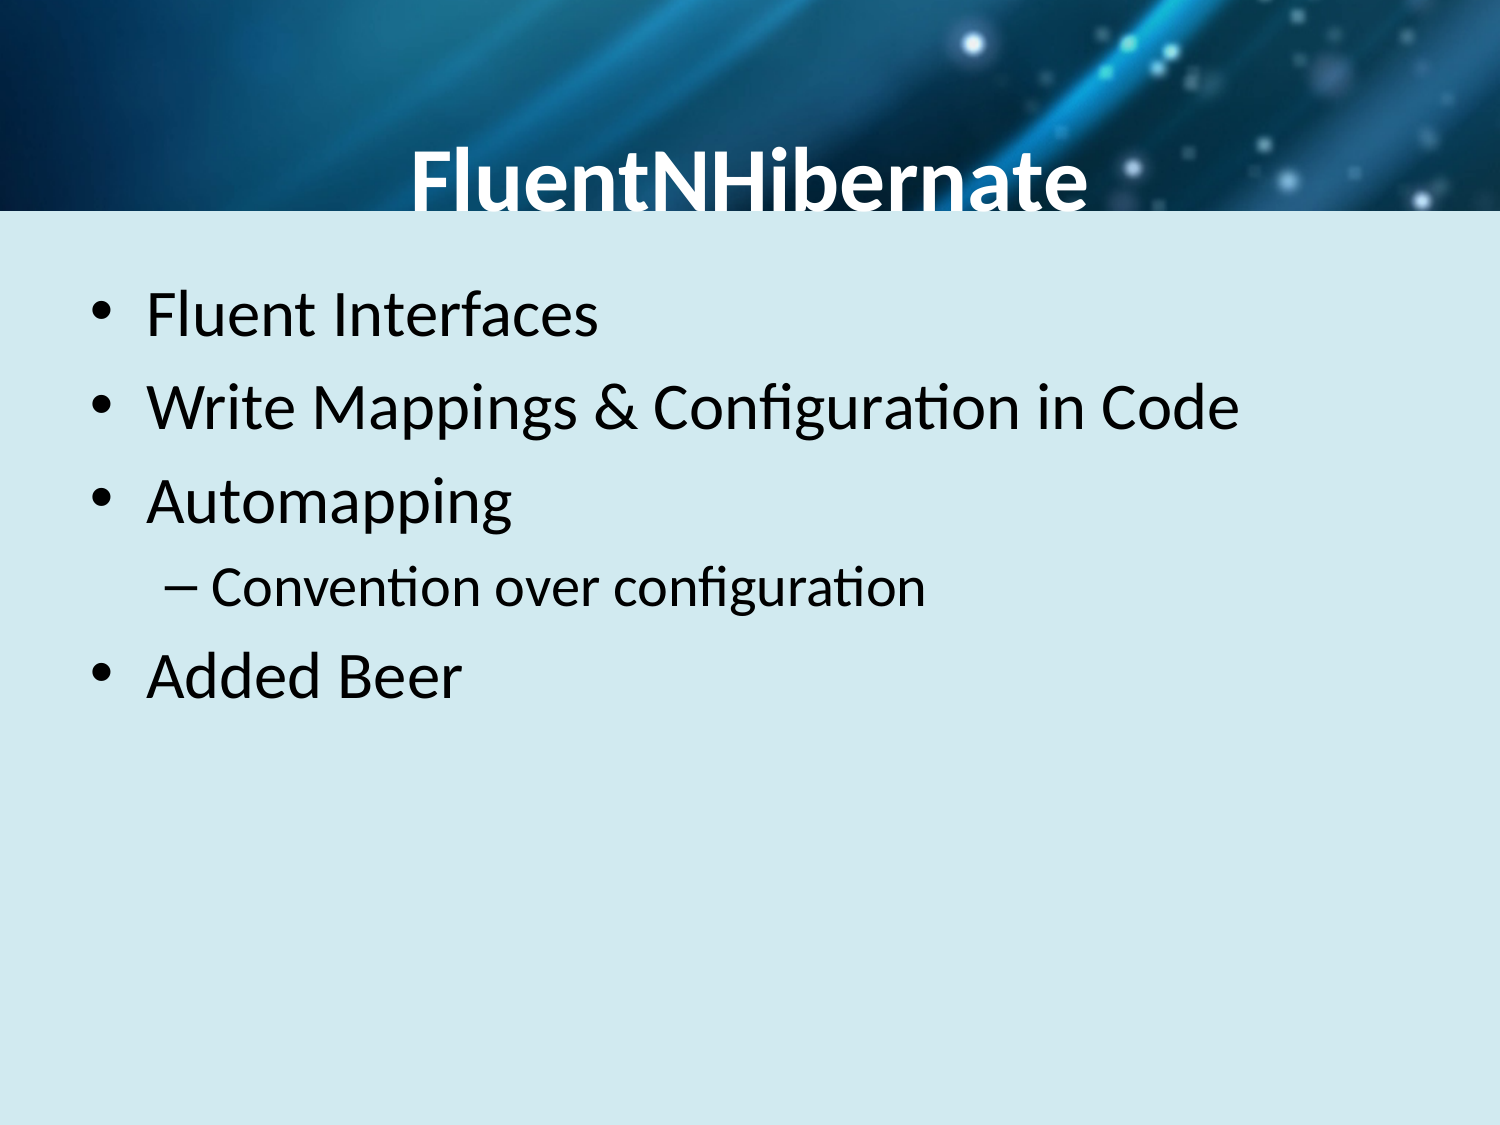

FluentNHibernate
Fluent Interfaces
Write Mappings & Configuration in Code
Automapping
Convention over configuration
Added Beer